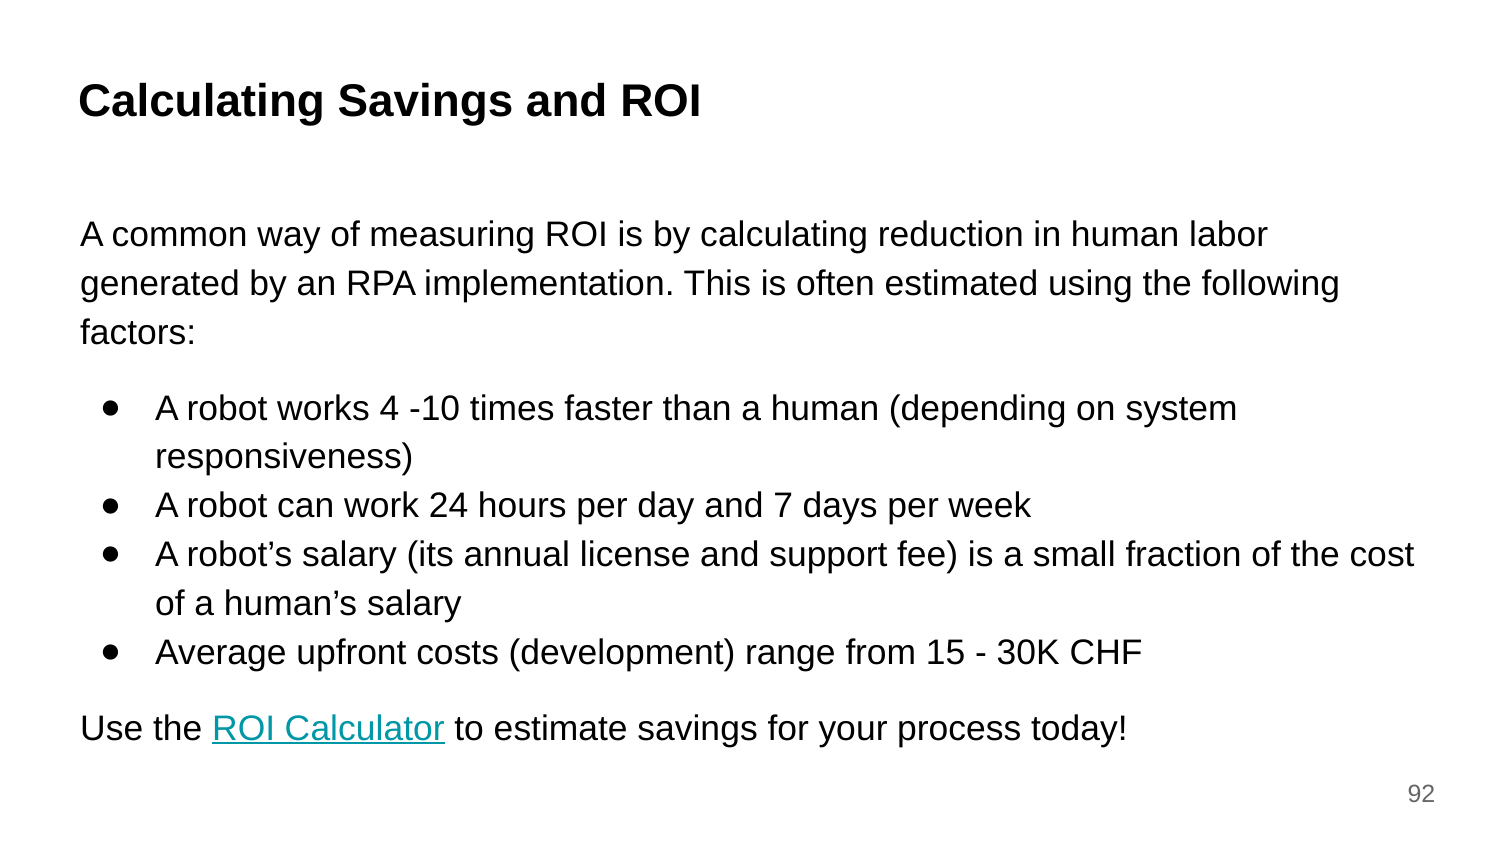

# Calculating Savings and ROI
A common way of measuring ROI is by calculating reduction in human labor generated by an RPA implementation. This is often estimated using the following factors:
A robot works 4 -10 times faster than a human (depending on system responsiveness)
A robot can work 24 hours per day and 7 days per week
A robot’s salary (its annual license and support fee) is a small fraction of the cost of a human’s salary
Average upfront costs (development) range from 15 - 30K CHF
Use the ROI Calculator to estimate savings for your process today!
92